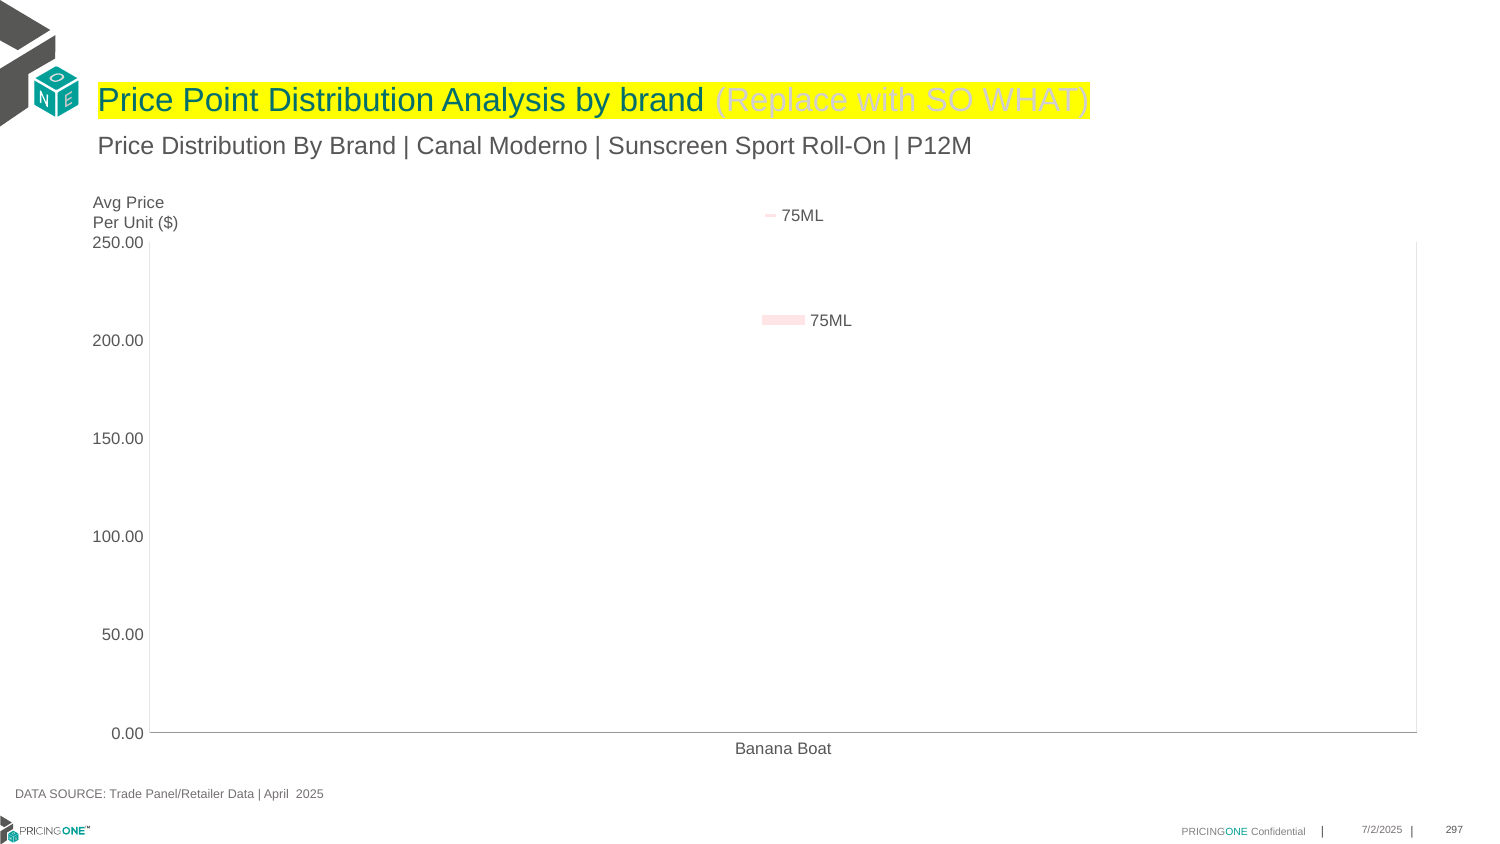

# Price Point Distribution Analysis by brand (Replace with SO WHAT)
Price Distribution By Brand | Canal Moderno | Sunscreen Sport Roll-On | P12M

### Chart

| Category | 75ML |
|---|---|
| Banana Boat | 210.2761 |
Avg Price
Per Unit ($)
DATA SOURCE: Trade Panel/Retailer Data | April  2025
7/2/2025
297